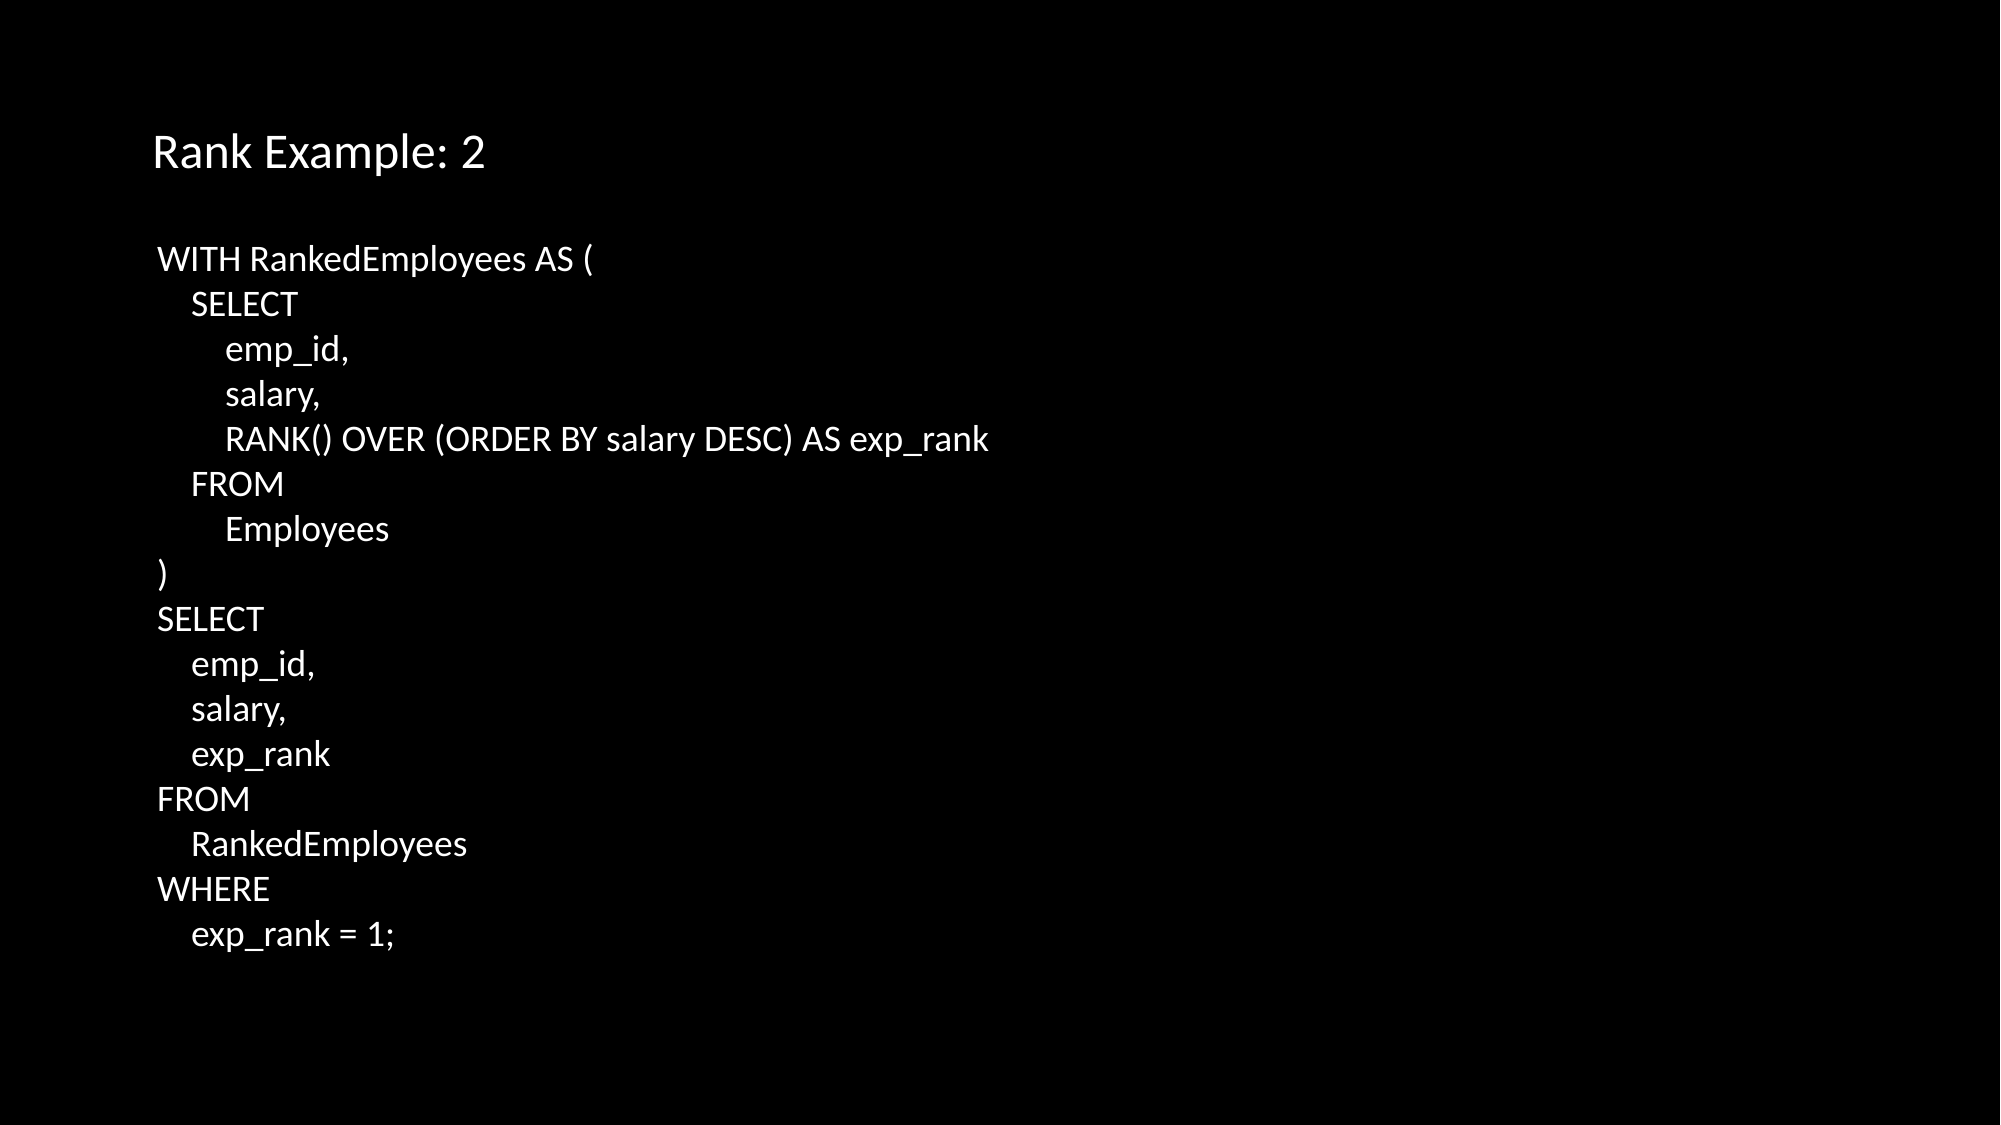

Rank Example: 2
WITH RankedEmployees AS (
    SELECT
        emp_id,
        salary,
        RANK() OVER (ORDER BY salary DESC) AS exp_rank
    FROM
        Employees
)
SELECT
    emp_id,
    salary,
    exp_rank
FROM
    RankedEmployees
WHERE
    exp_rank = 1;